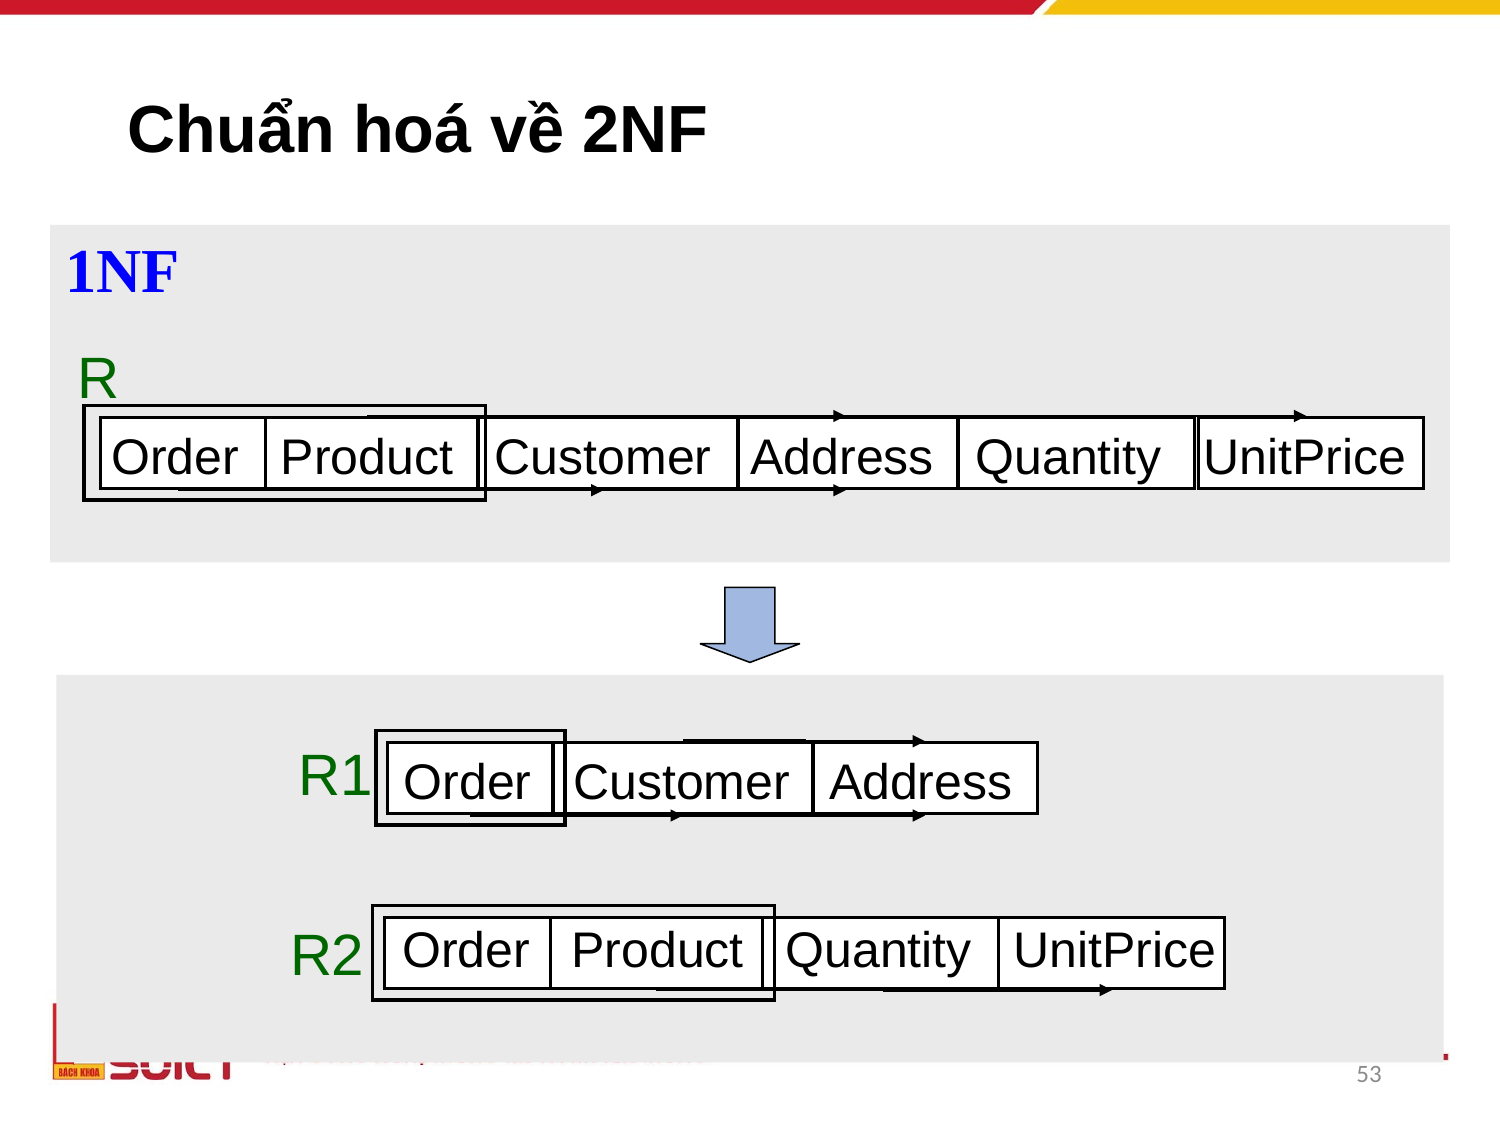

# Chuẩn hoá về 2NF
1NF

R

Order   Product   Customer   Address   Quantity   UnitPrice

R1

Order   Customer   Address

R2
Order   Product   Quantity   UnitPrice

53